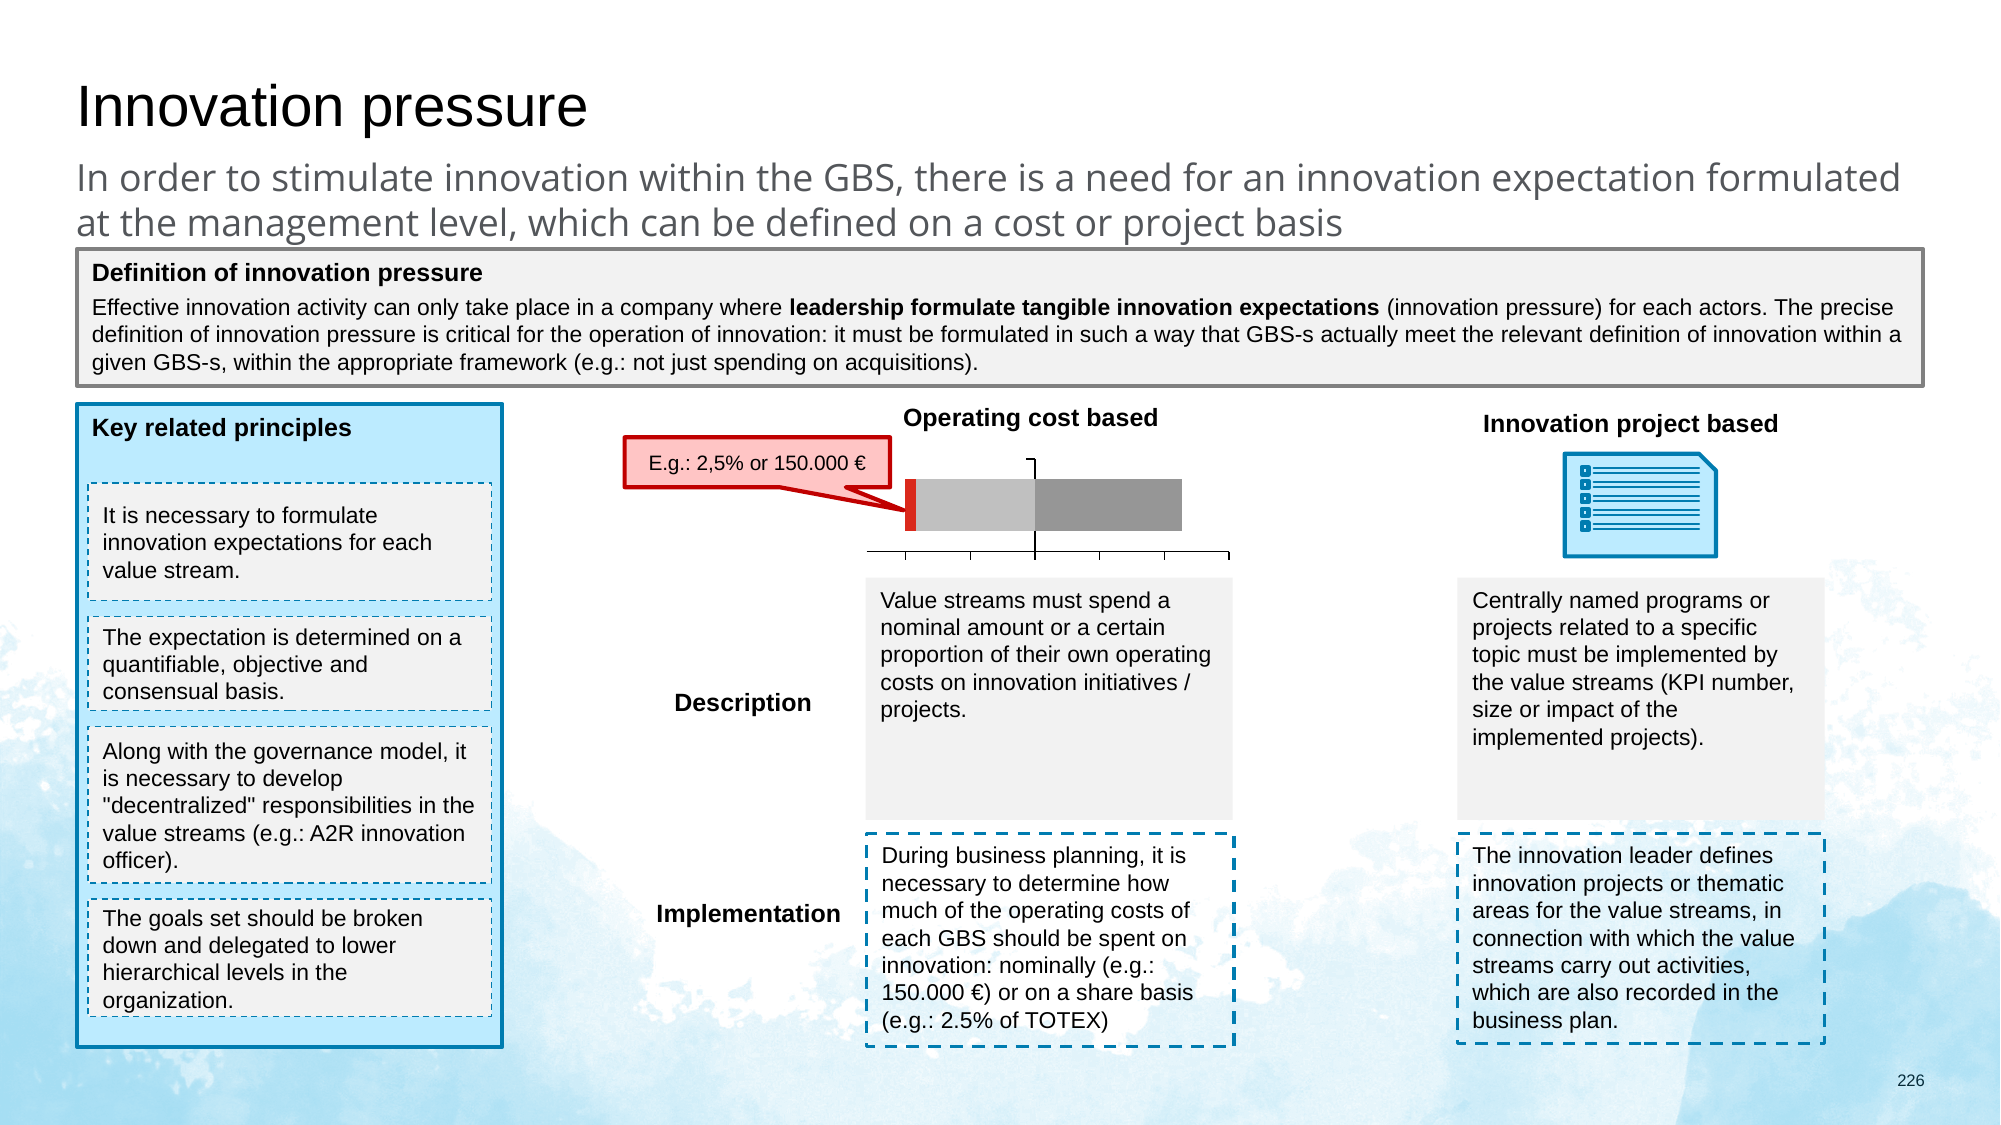

# Innovation pressure
In order to stimulate innovation within the GBS, there is a need for an innovation expectation formulated at the management level, which can be defined on a cost or project basis
Definition of innovation pressure
Effective innovation activity can only take place in a company where leadership formulate tangible innovation expectations (innovation pressure) for each actors. The precise definition of innovation pressure is critical for the operation of innovation: it must be formulated in such a way that GBS-s actually meet the relevant definition of innovation within a given GBS-s, within the appropriate framework (e.g.: not just spending on acquisitions).
Operating cost based
Innovation project based
Key related principles
It is necessary to formulate innovation expectations for each value stream.
The expectation is determined on a quantifiable, objective and consensual basis.
Along with the governance model, it is necessary to develop "decentralized" responsibilities in the value streams (e.g.: A2R innovation officer).
The goals set should be broken down and delegated to lower hierarchical levels in the organization.
E.g.: 2,5% or 150.000 €

### Chart

| Category |  |  |  |
|---|---|---|---|

Value streams must spend a nominal amount or a certain proportion of their own operating costs on innovation initiatives / projects.
Centrally named programs or projects related to a specific topic must be implemented by the value streams (KPI number, size or impact of the implemented projects).
Description
During business planning, it is necessary to determine how much of the operating costs of each GBS should be spent on innovation: nominally (e.g.: 150.000 €) or on a share basis (e.g.: 2.5% of TOTEX)
The innovation leader defines innovation projects or thematic areas for the value streams, in connection with which the value streams carry out activities, which are also recorded in the business plan.
Implementation